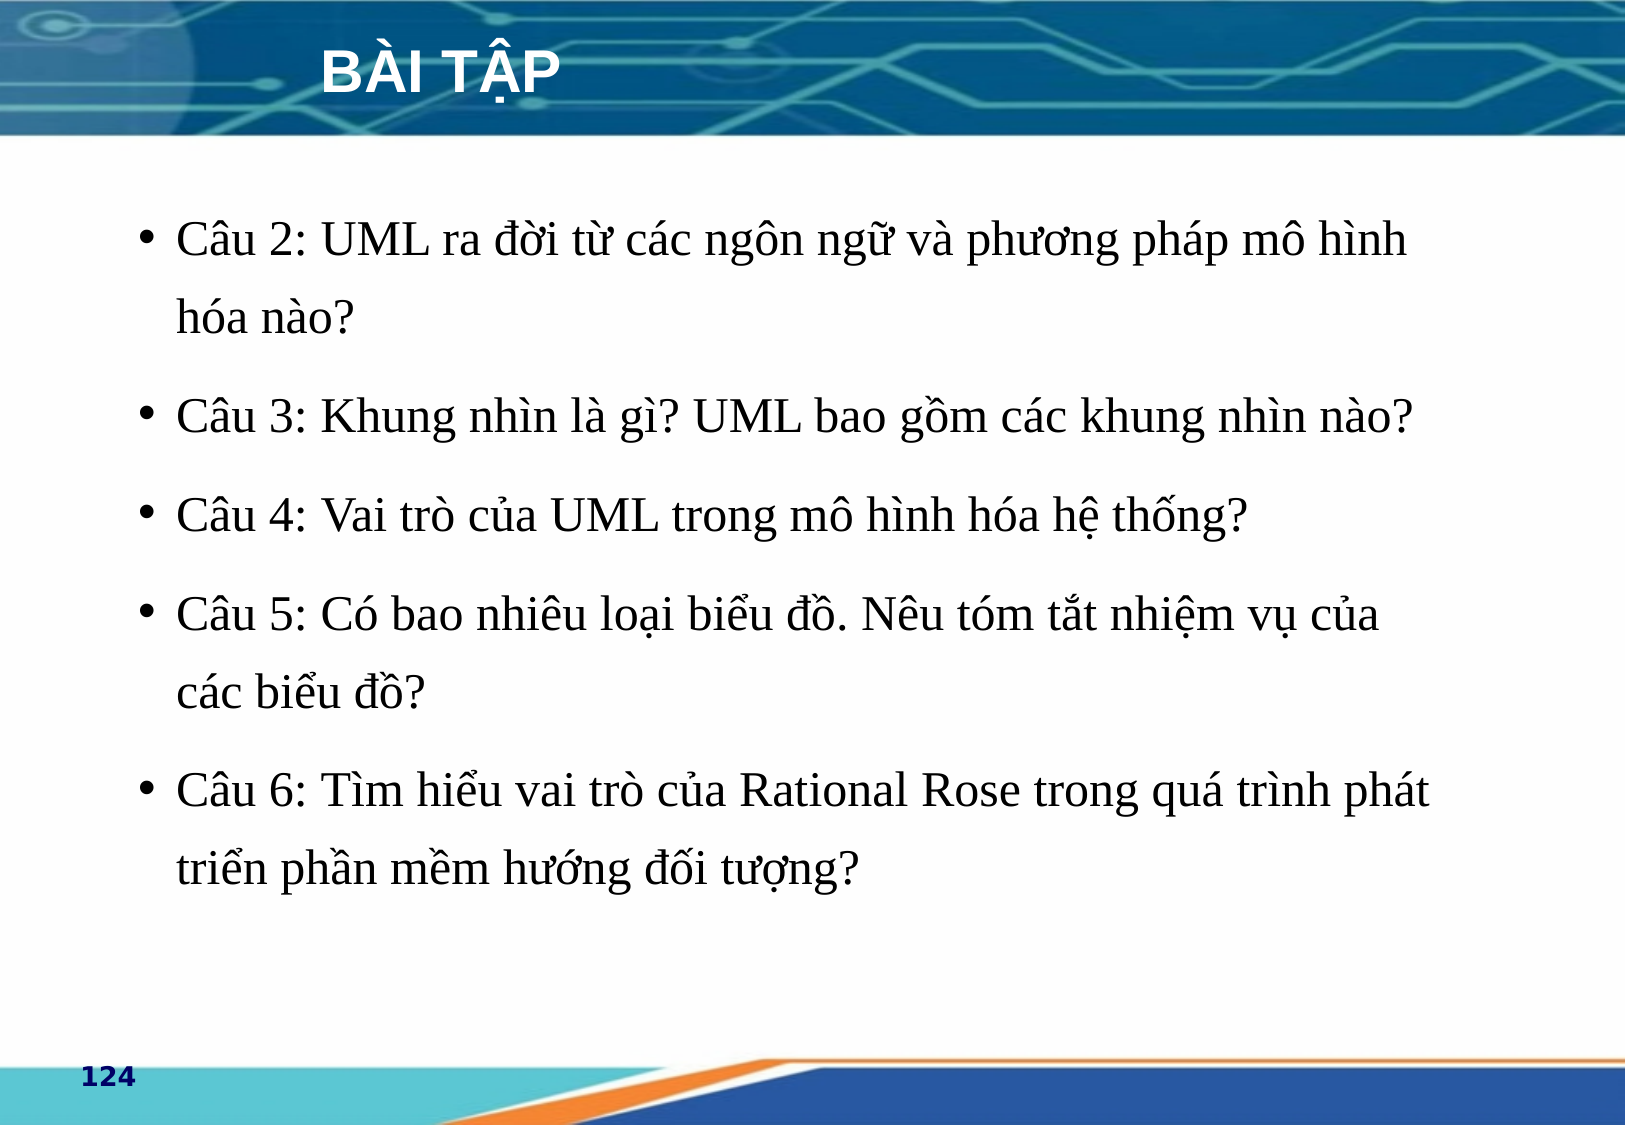

# BÀI TẬP
Câu 2: UML ra đời từ các ngôn ngữ và phương pháp mô hình hóa nào?
Câu 3: Khung nhìn là gì? UML bao gồm các khung nhìn nào?
Câu 4: Vai trò của UML trong mô hình hóa hệ thống?
Câu 5: Có bao nhiêu loại biểu đồ. Nêu tóm tắt nhiệm vụ của các biểu đồ?
Câu 6: Tìm hiểu vai trò của Rational Rose trong quá trình phát triển phần mềm hướng đối tượng?
124